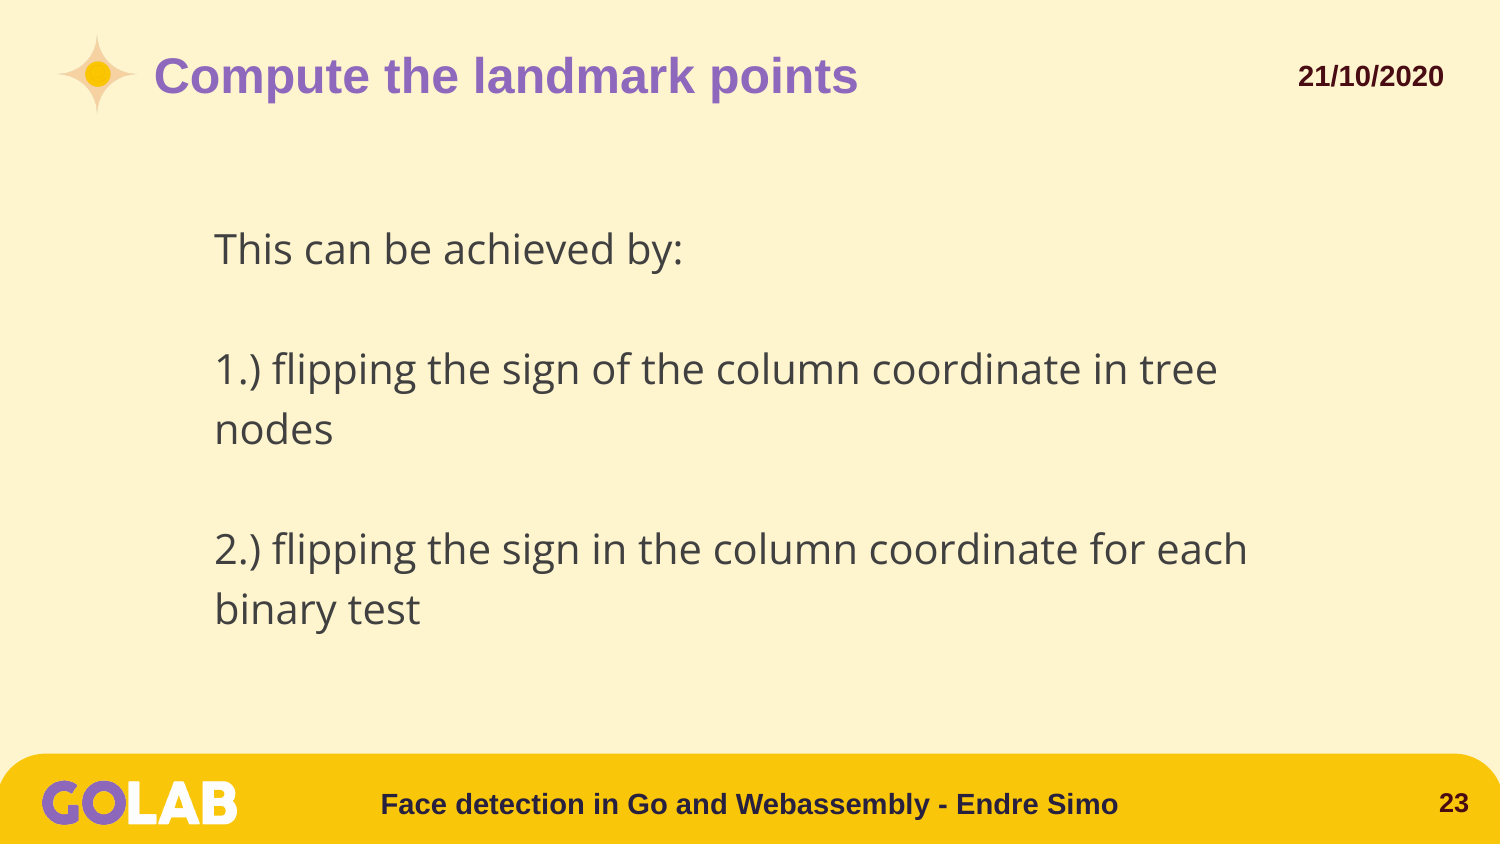

# Compute the landmark points
This can be achieved by:

1.) flipping the sign of the column coordinate in tree nodes

2.) flipping the sign in the column coordinate for each binary test